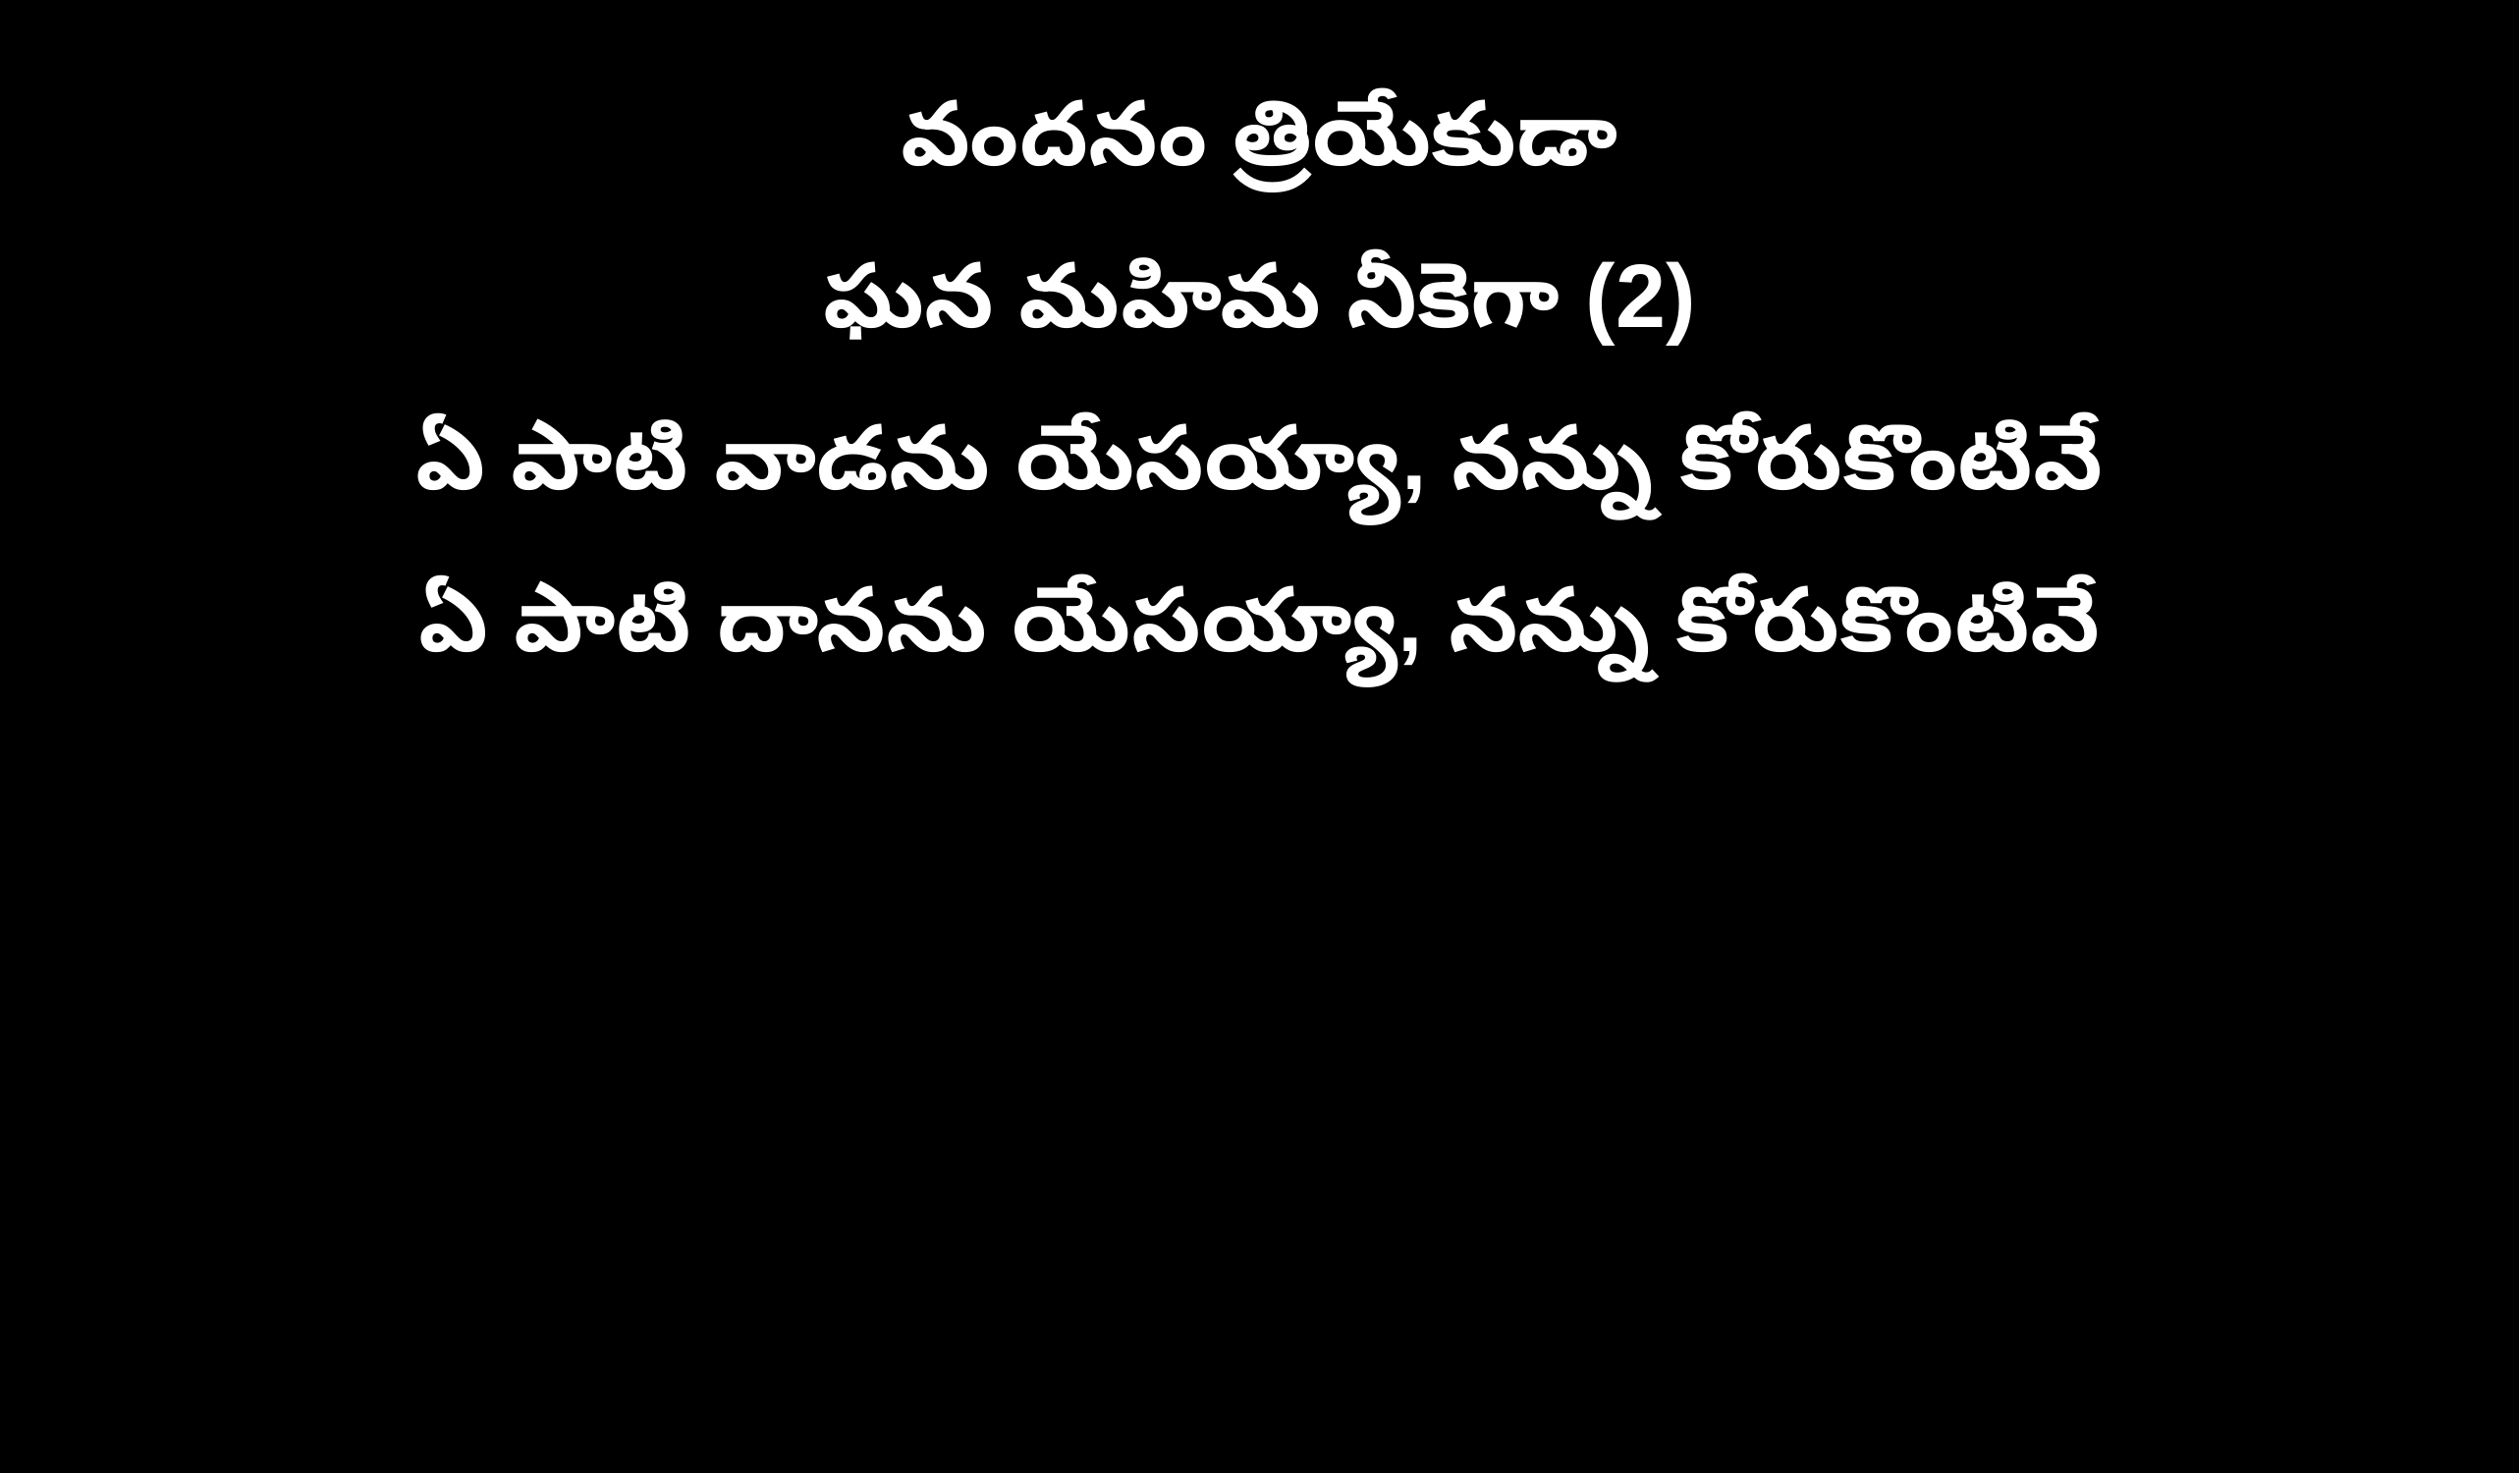

వందనం త్రియేకుడా
ఘన మహిమ నీకెగా (2)
ఏ పాటి వాడను యేసయ్యా, నన్ను కోరుకొంటివే
ఏ పాటి దానను యేసయ్యా, నన్ను కోరుకొంటివే